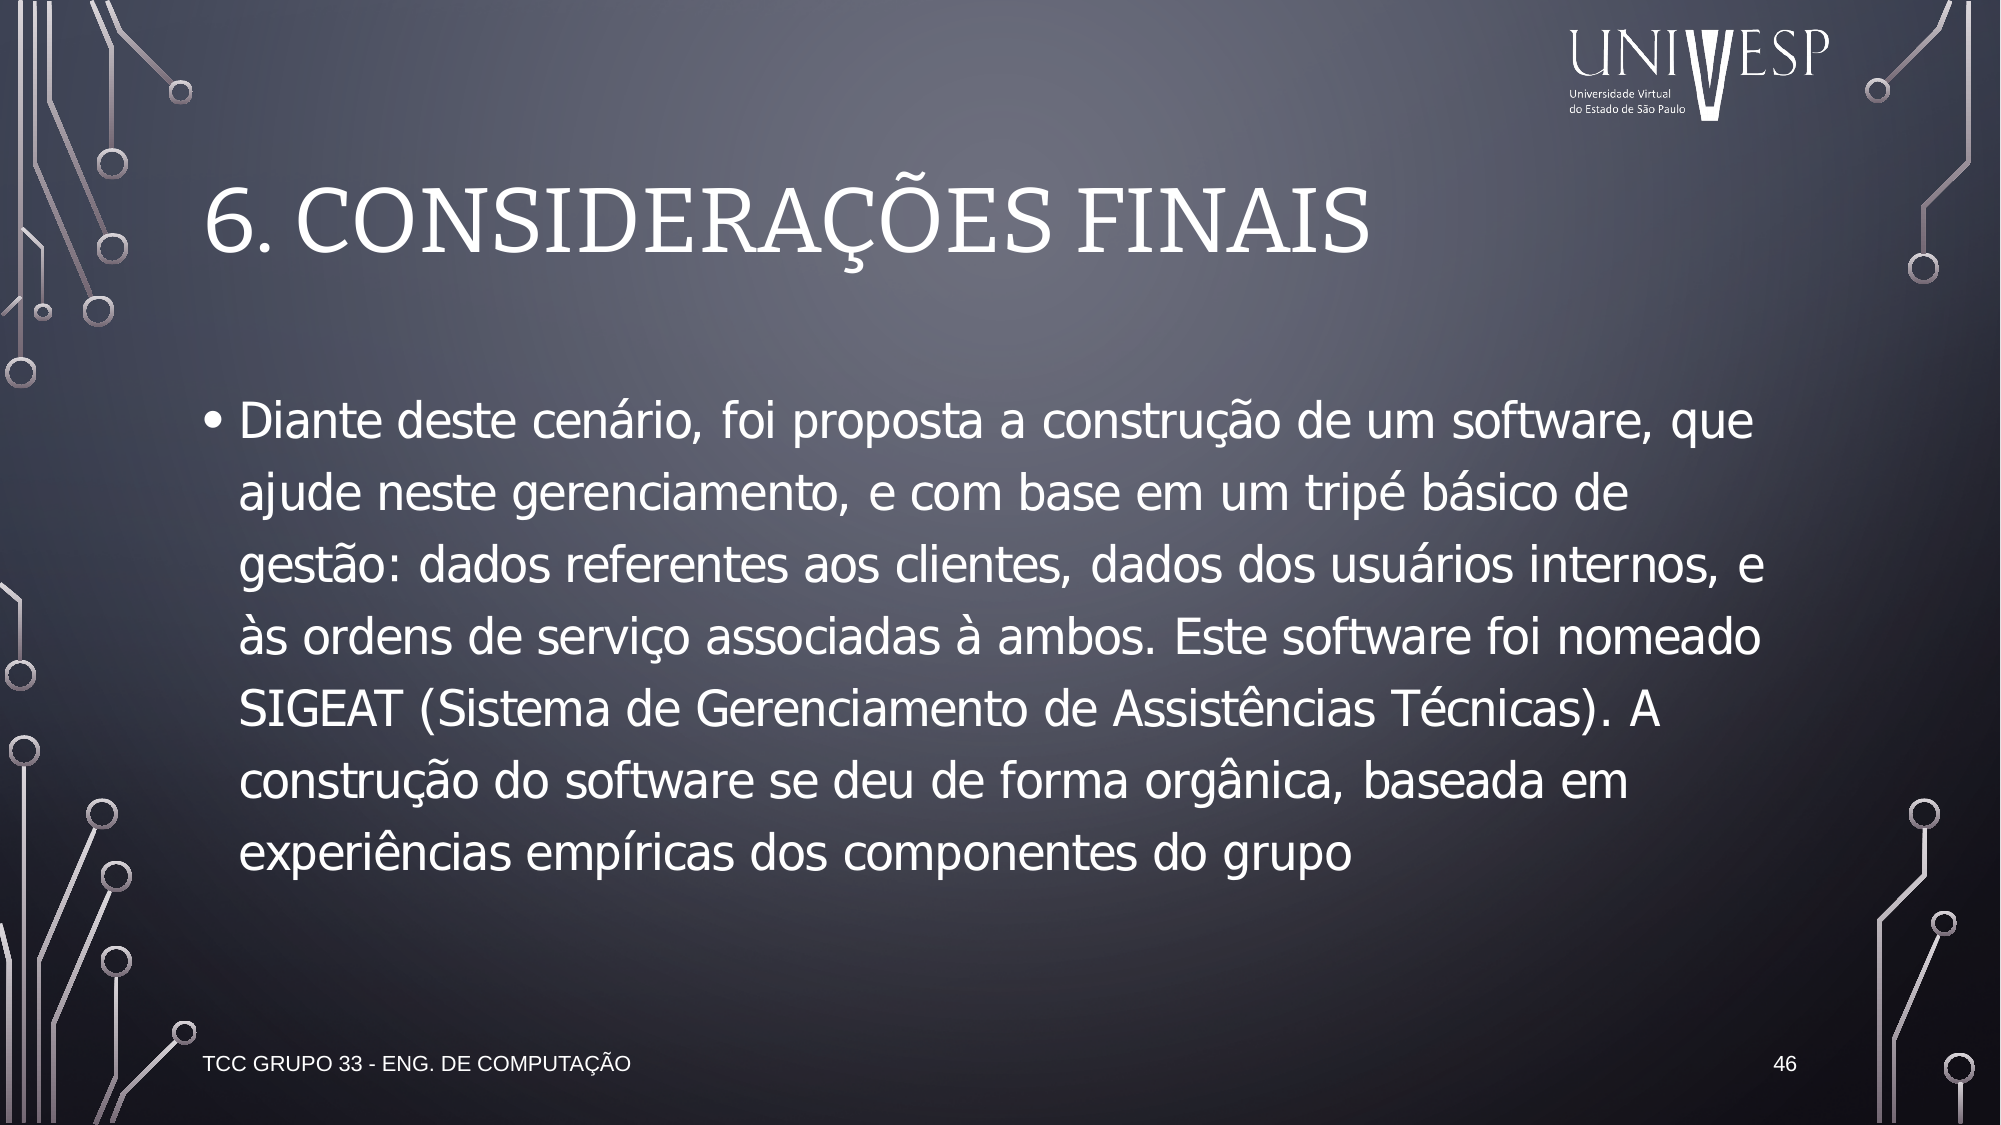

# 6. CONSIDERAÇÕES FINAIS
Diante deste cenário, foi proposta a construção de um software, que ajude neste gerenciamento, e com base em um tripé básico de gestão: dados referentes aos clientes, dados dos usuários internos, e às ordens de serviço associadas à ambos. Este software foi nomeado SIGEAT (Sistema de Gerenciamento de Assistências Técnicas). A construção do software se deu de forma orgânica, baseada em experiências empíricas dos componentes do grupo
46
TCC Grupo 33 - Eng. de Computação